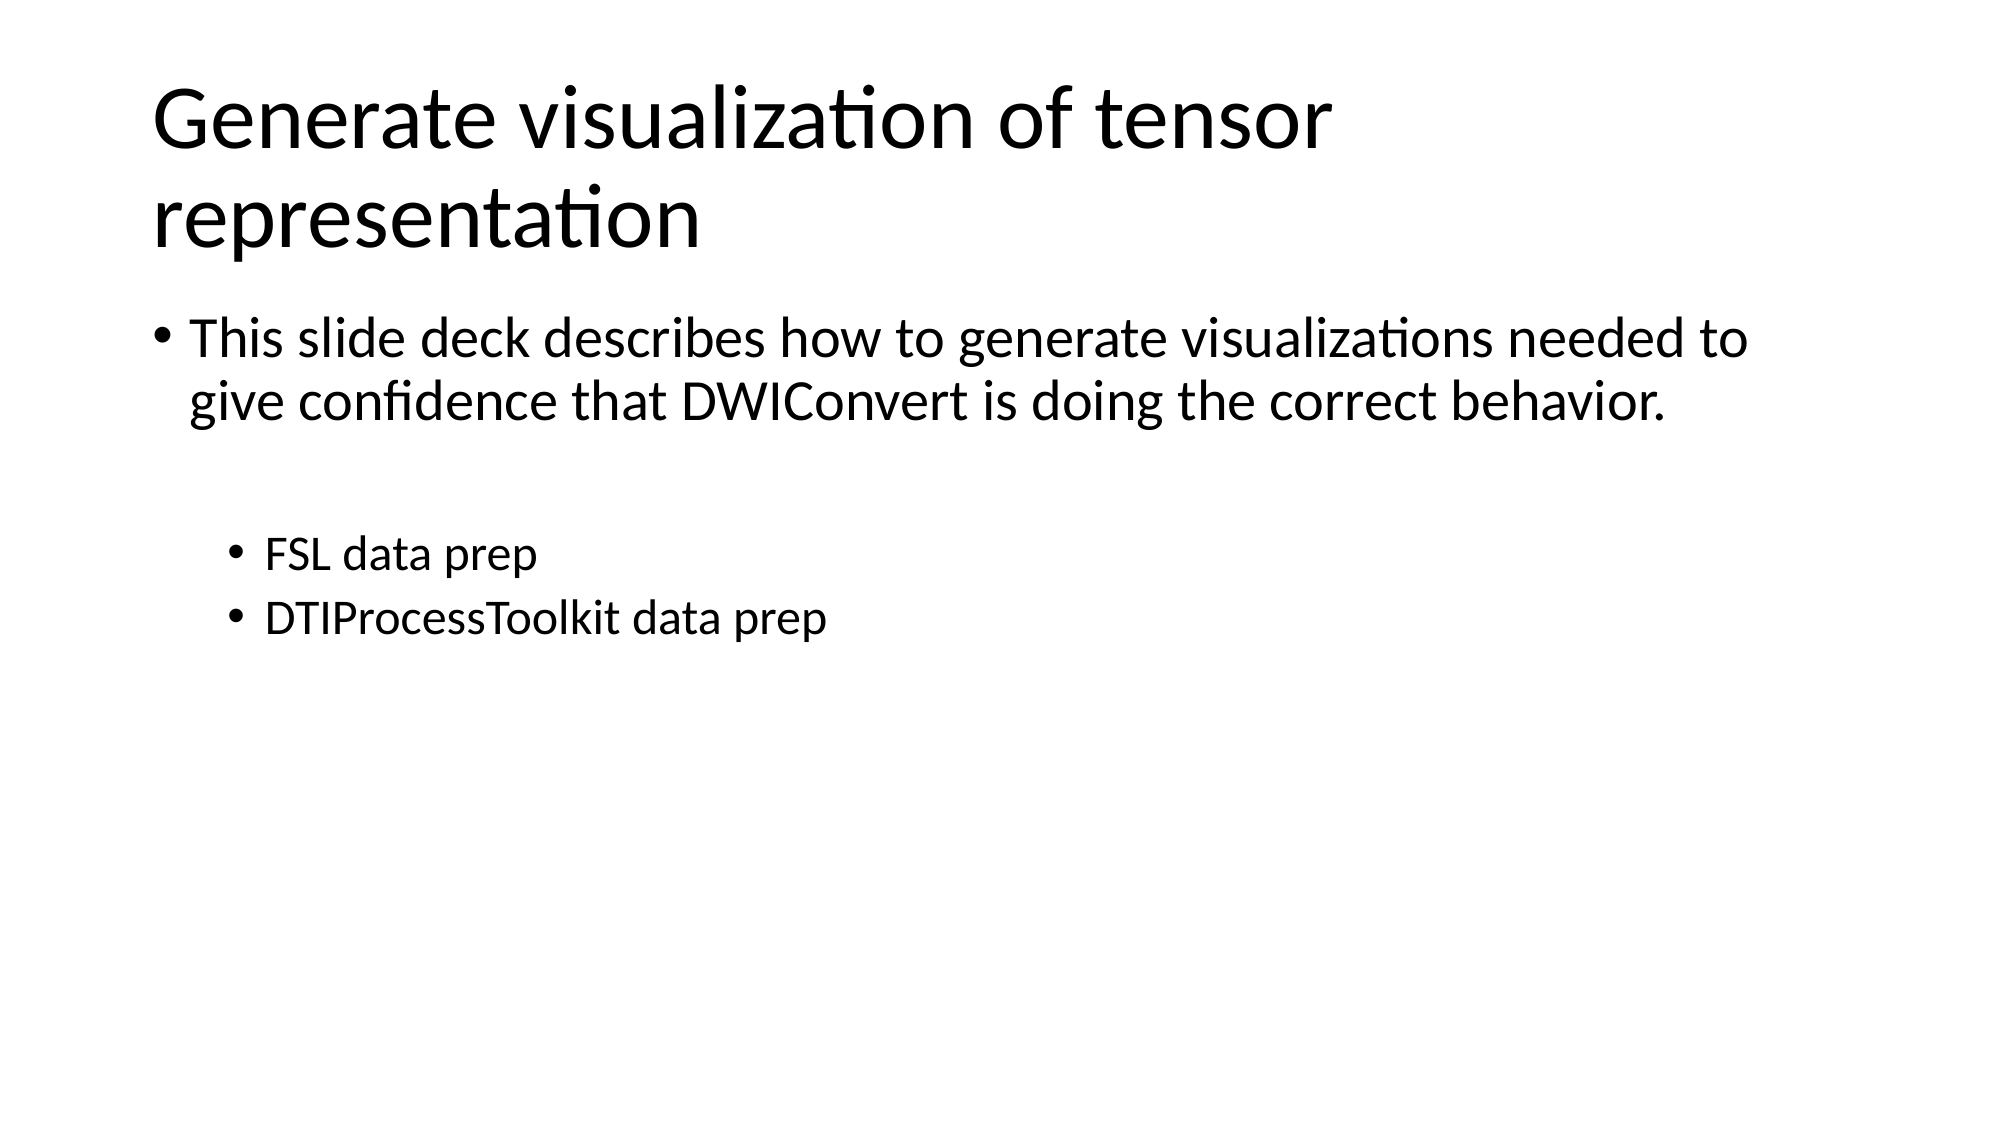

# Generate visualization of tensor representation
This slide deck describes how to generate visualizations needed to give confidence that DWIConvert is doing the correct behavior.

FSL data prep
DTIProcessToolkit data prep